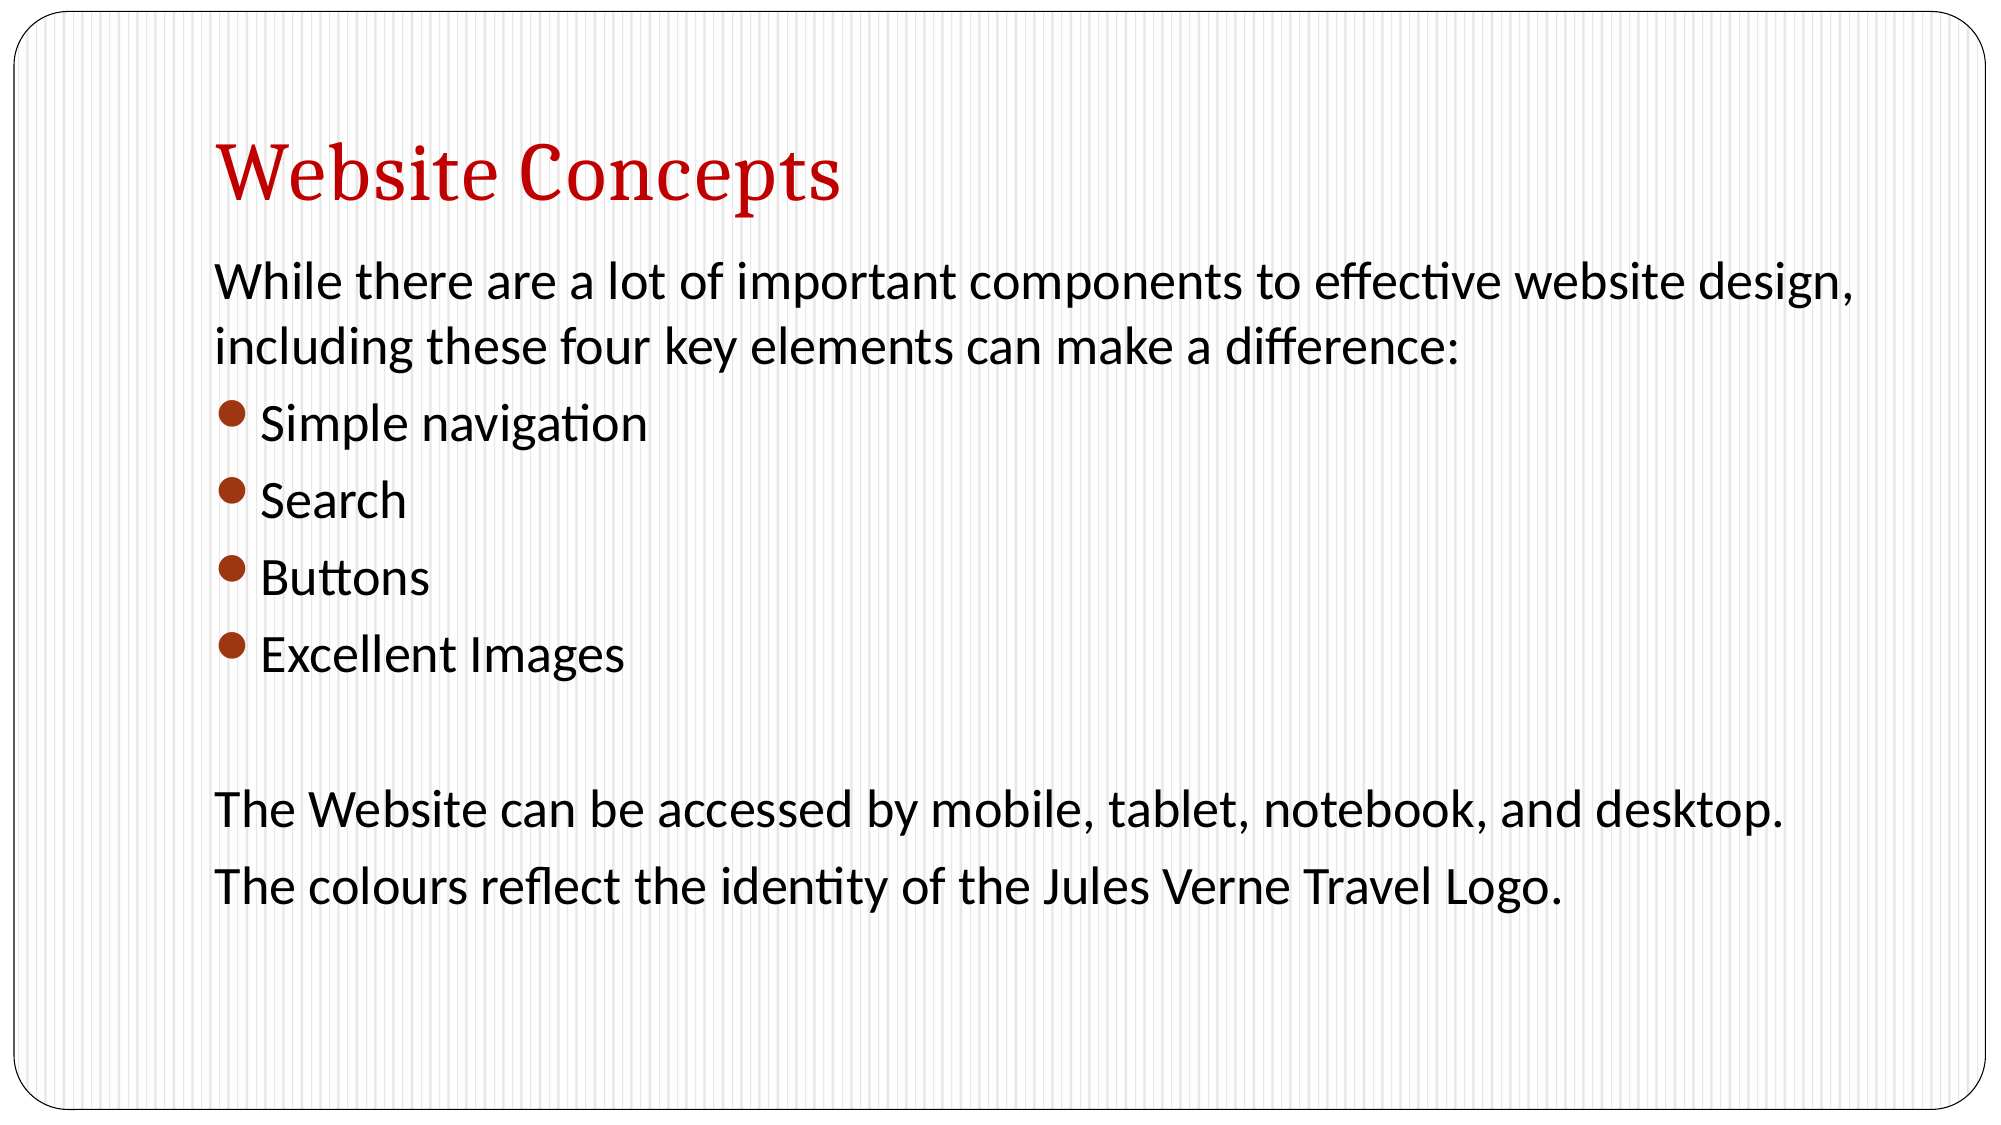

# Website Concepts
While there are a lot of important components to effective website design, including these four key elements can make a difference:
Simple navigation
Search
Buttons
Excellent Images

The Website can be accessed by mobile, tablet, notebook, and desktop.
The colours reflect the identity of the Jules Verne Travel Logo.